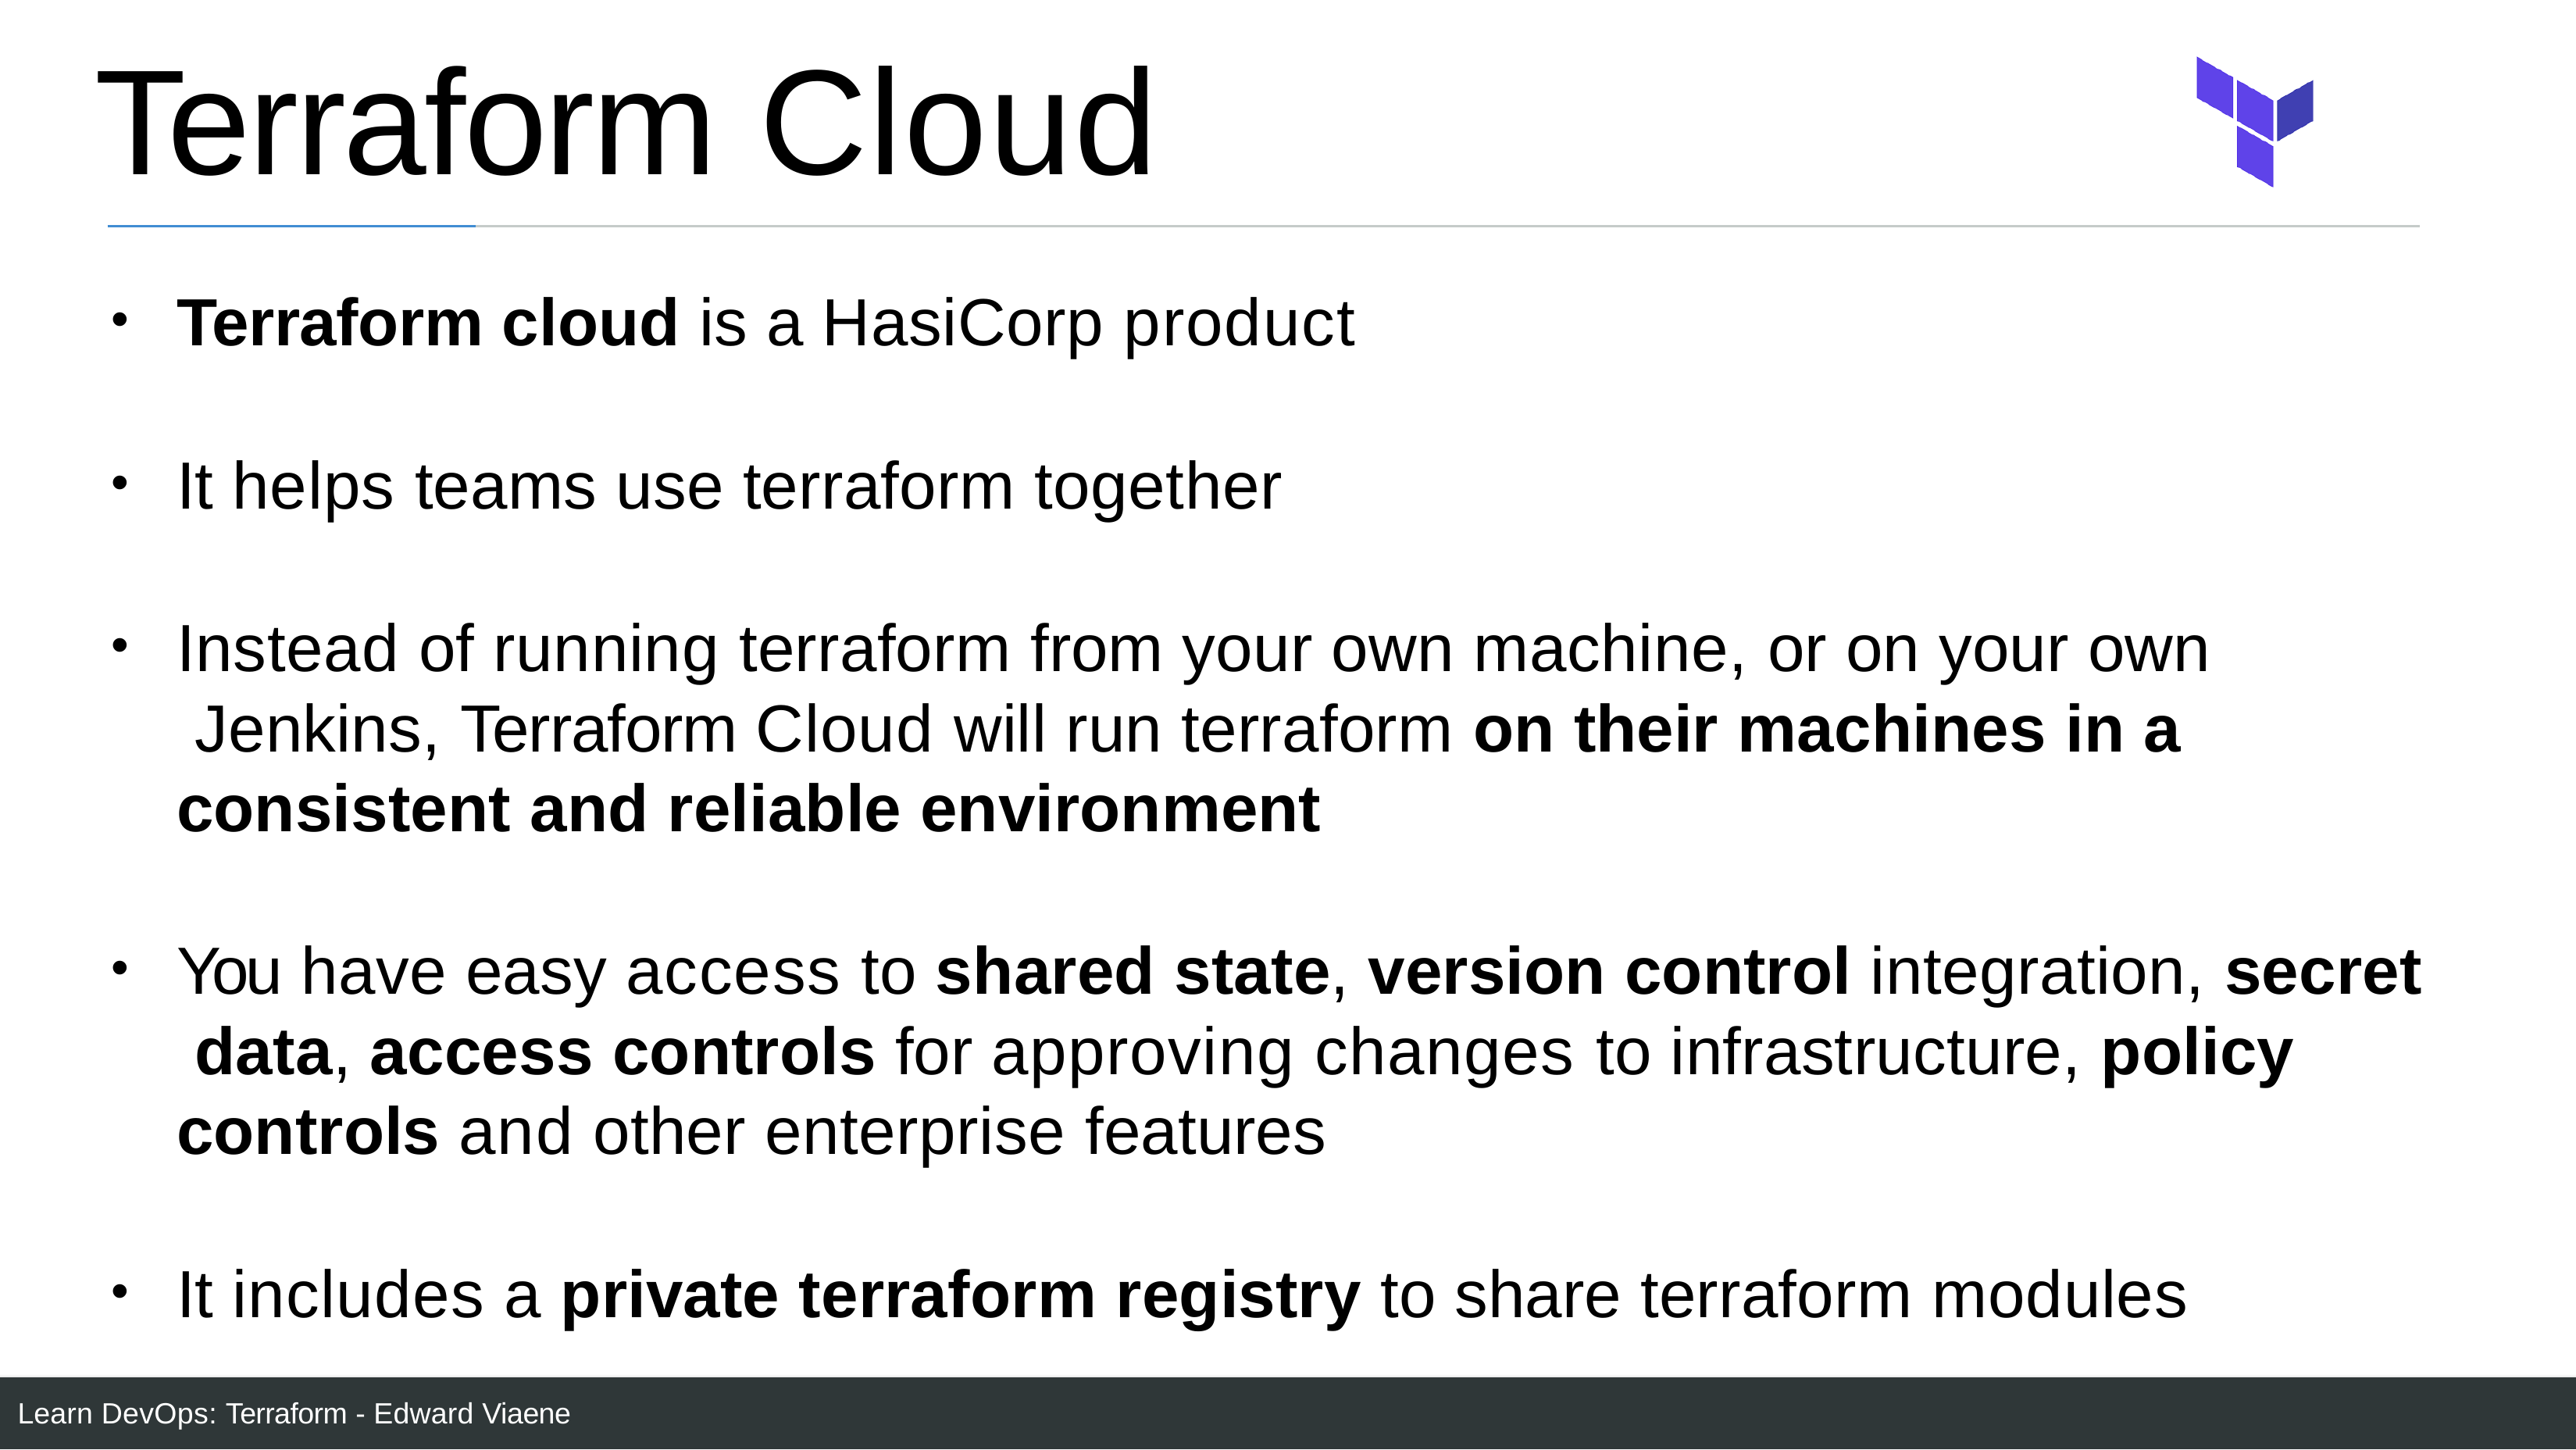

# Terraform Cloud
Terraform cloud is a HasiCorp product

It helps teams use terraform together

Instead of running terraform from your own machine, or on your own  Jenkins, Terraform Cloud will run terraform on their machines in a  consistent and reliable environment

You have easy access to shared state, version control integration, secret  data, access controls for approving changes to infrastructure, policy  controls and other enterprise features

It includes a private terraform registry to share terraform modules
Learn DevOps: Terraform - Edward Viaene